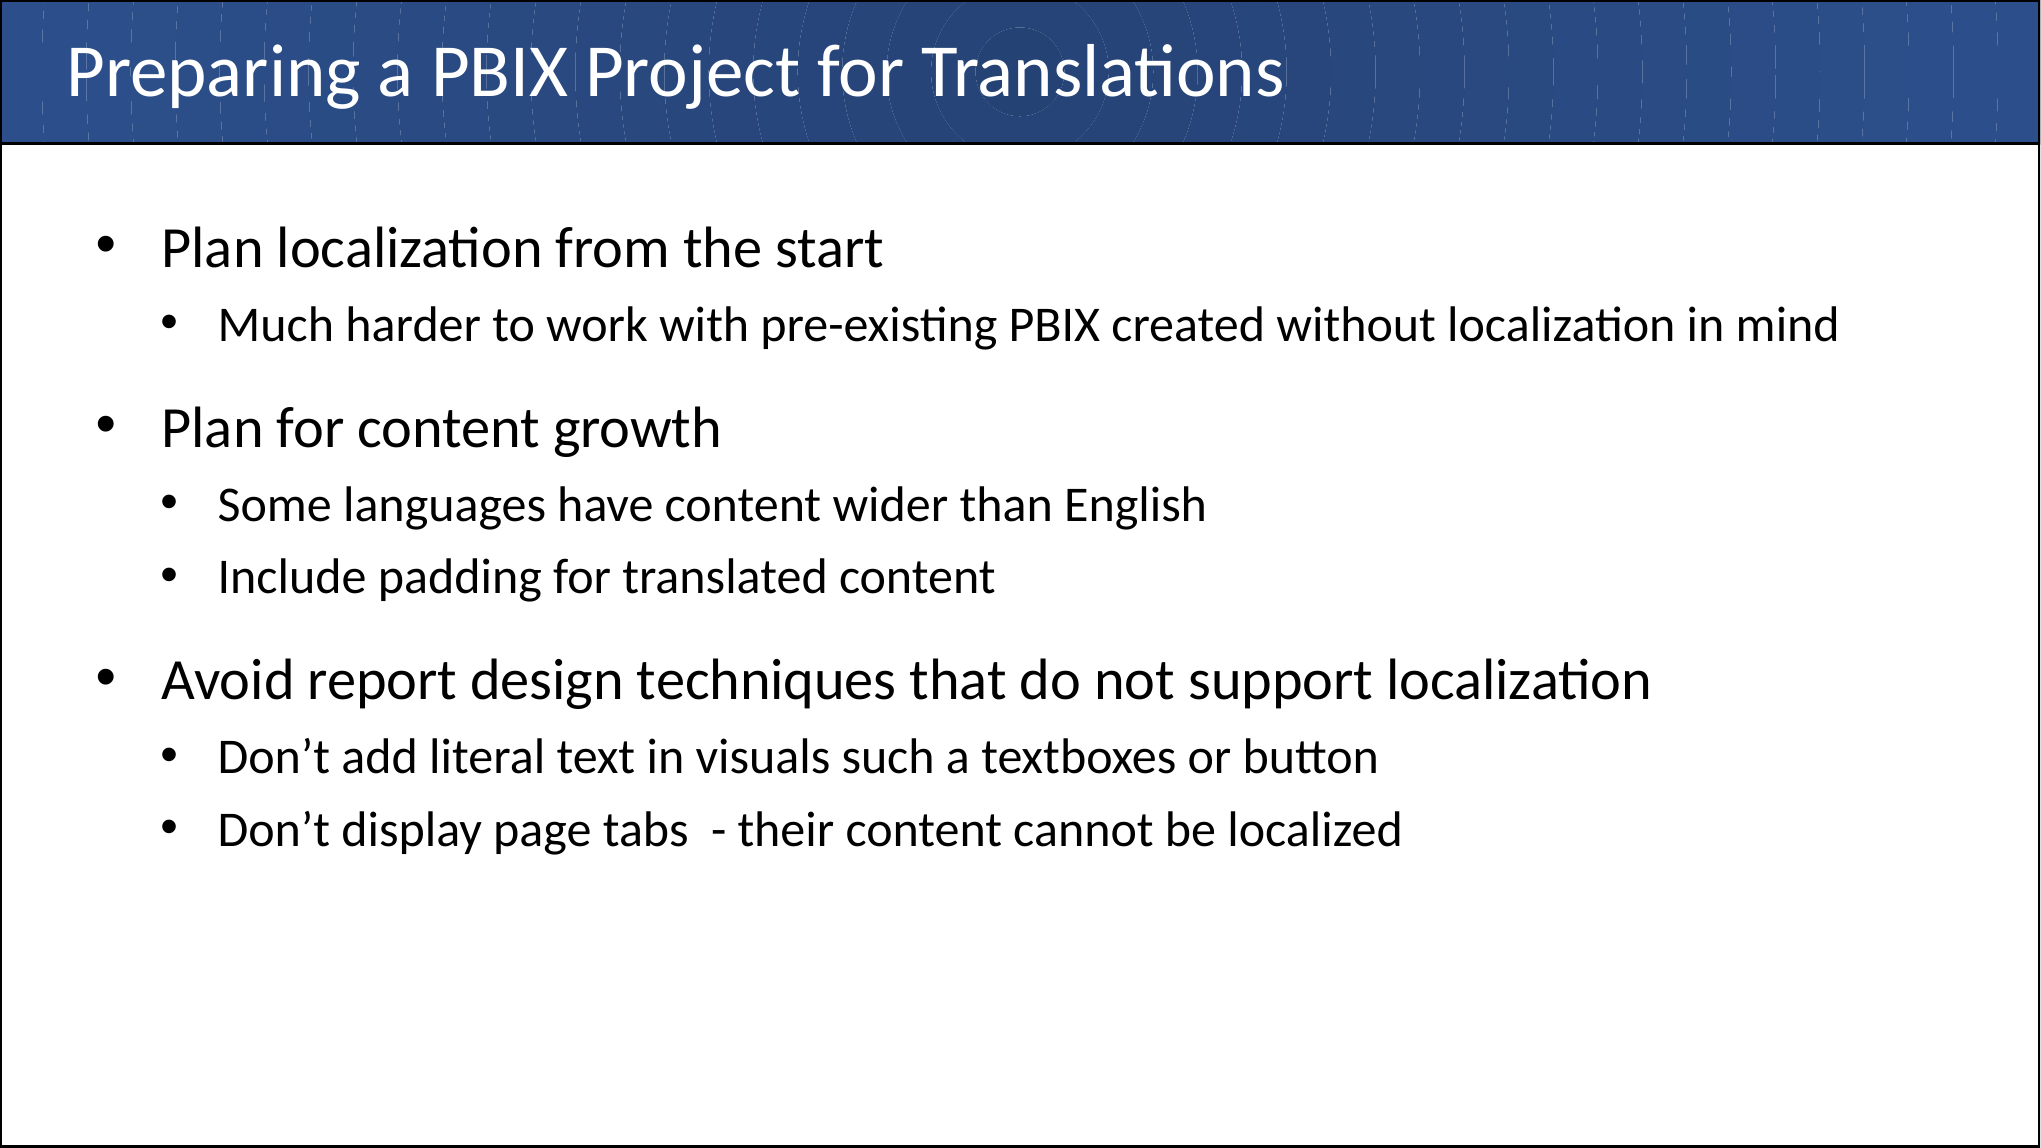

# Preparing a PBIX Project for Translations
Plan localization from the start
Much harder to work with pre-existing PBIX created without localization in mind
Plan for content growth
Some languages have content wider than English
Include padding for translated content
Avoid report design techniques that do not support localization
Don’t add literal text in visuals such a textboxes or button
Don’t display page tabs  - their content cannot be localized